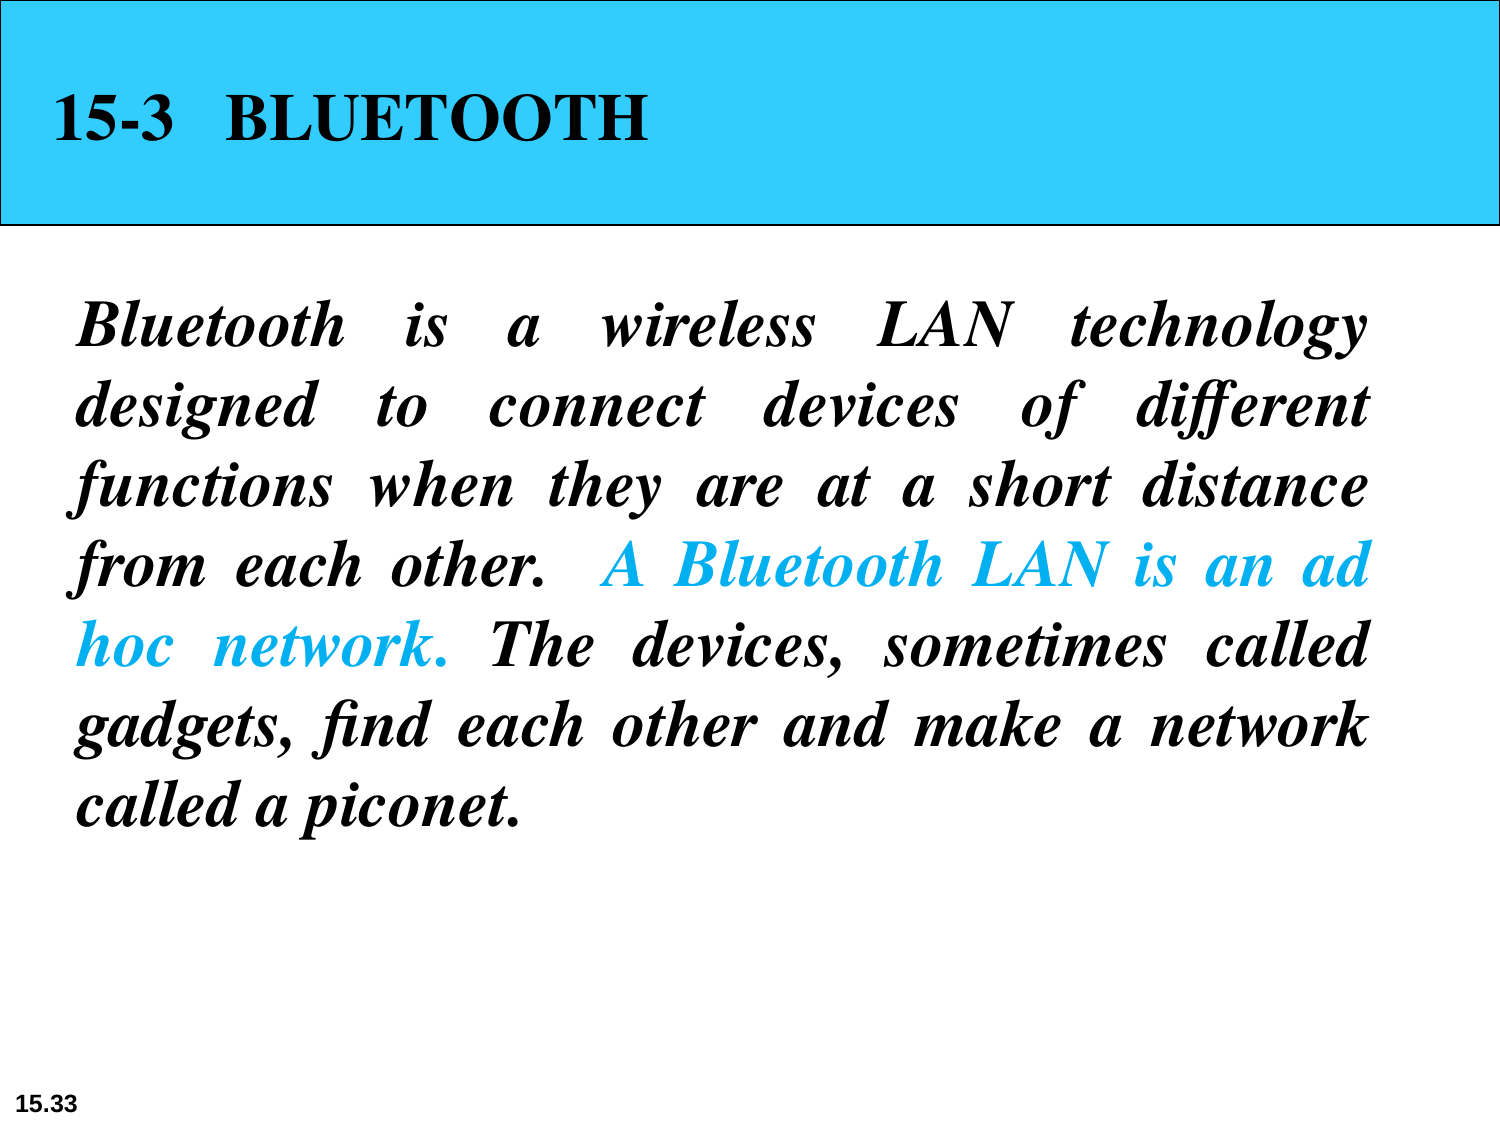

15-3   BLUETOOTH

Bluetooth is a wireless LAN technology designed to connect devices of different functions when they are at a short distance from each other.  A Bluetooth LAN is an ad hoc network. The devices, sometimes called gadgets, find each other and make a network called a piconet.
15.33